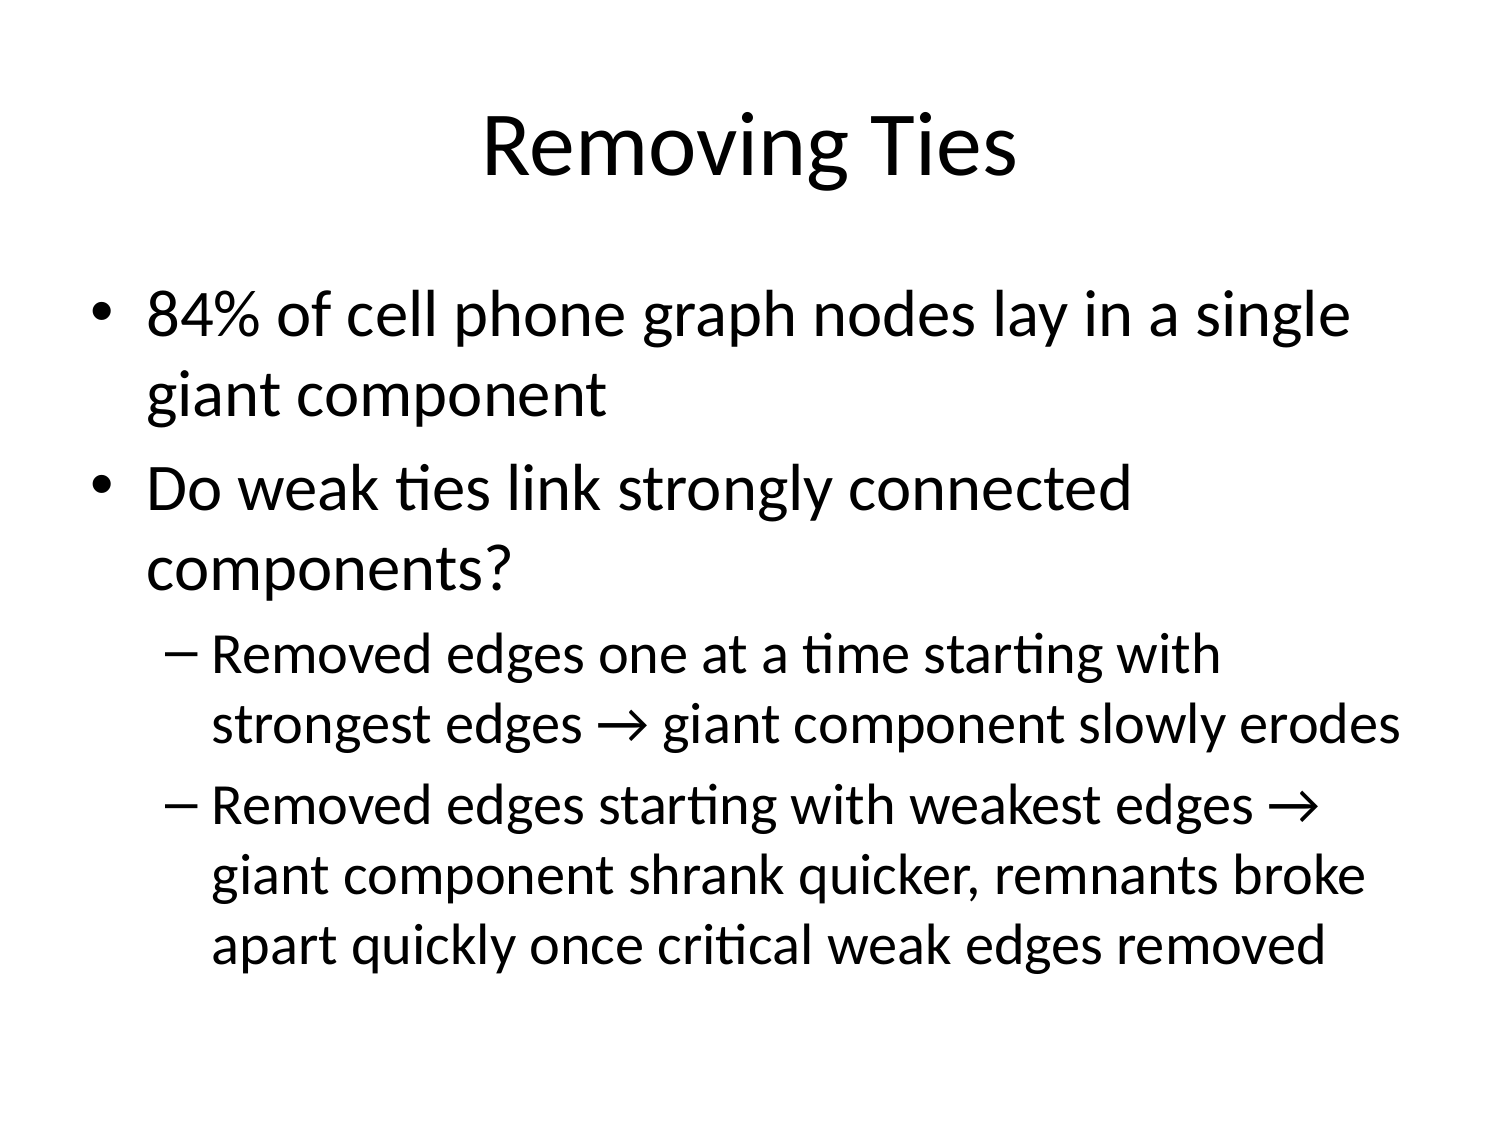

# Removing Ties
84% of cell phone graph nodes lay in a single giant component
Do weak ties link strongly connected components?
Removed edges one at a time starting with strongest edges → giant component slowly erodes
Removed edges starting with weakest edges → giant component shrank quicker, remnants broke apart quickly once critical weak edges removed